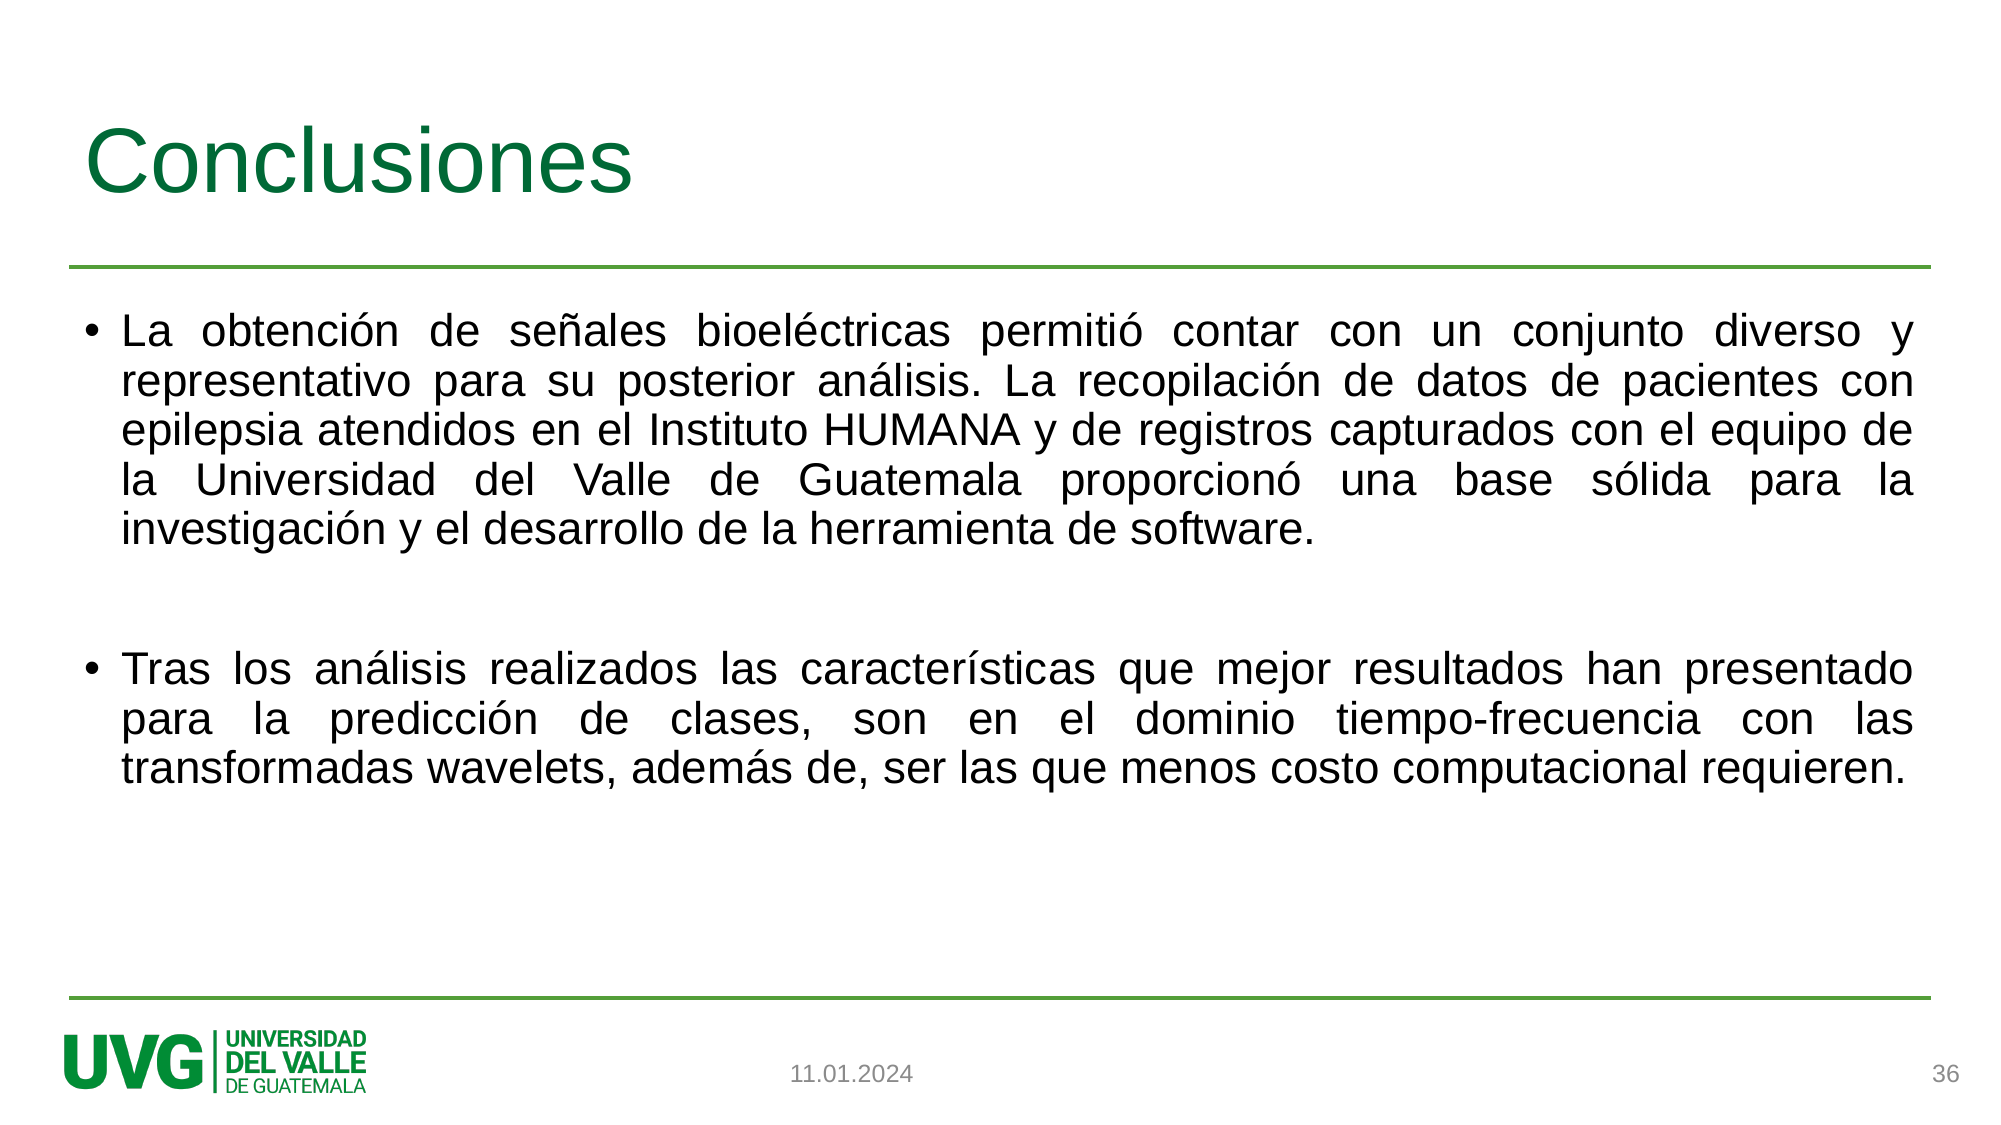

# Conclusiones
La obtención de señales bioeléctricas permitió contar con un conjunto diverso y representativo para su posterior análisis. La recopilación de datos de pacientes con epilepsia atendidos en el Instituto HUMANA y de registros capturados con el equipo de la Universidad del Valle de Guatemala proporcionó una base sólida para la investigación y el desarrollo de la herramienta de software.

Tras los análisis realizados las características que mejor resultados han presentado para la predicción de clases, son en el dominio tiempo-frecuencia con las transformadas wavelets, además de, ser las que menos costo computacional requieren.
36
11.01.2024